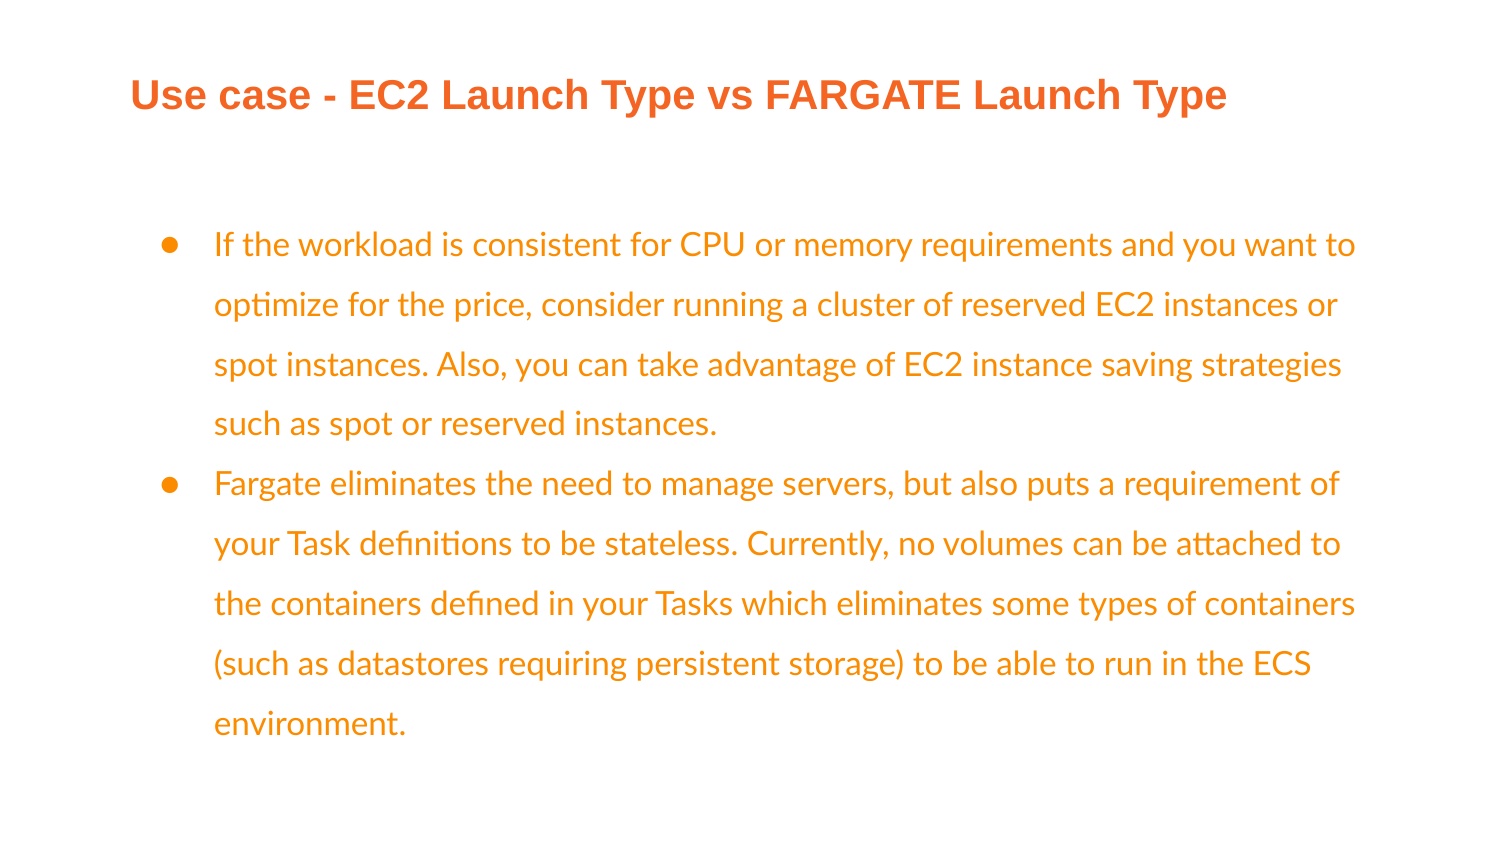

Use case - EC2 Launch Type vs FARGATE Launch Type
If the workload is consistent for CPU or memory requirements and you want to optimize for the price, consider running a cluster of reserved EC2 instances or spot instances. Also, you can take advantage of EC2 instance saving strategies such as spot or reserved instances.
Fargate eliminates the need to manage servers, but also puts a requirement of your Task definitions to be stateless. Currently, no volumes can be attached to the containers defined in your Tasks which eliminates some types of containers (such as datastores requiring persistent storage) to be able to run in the ECS environment.